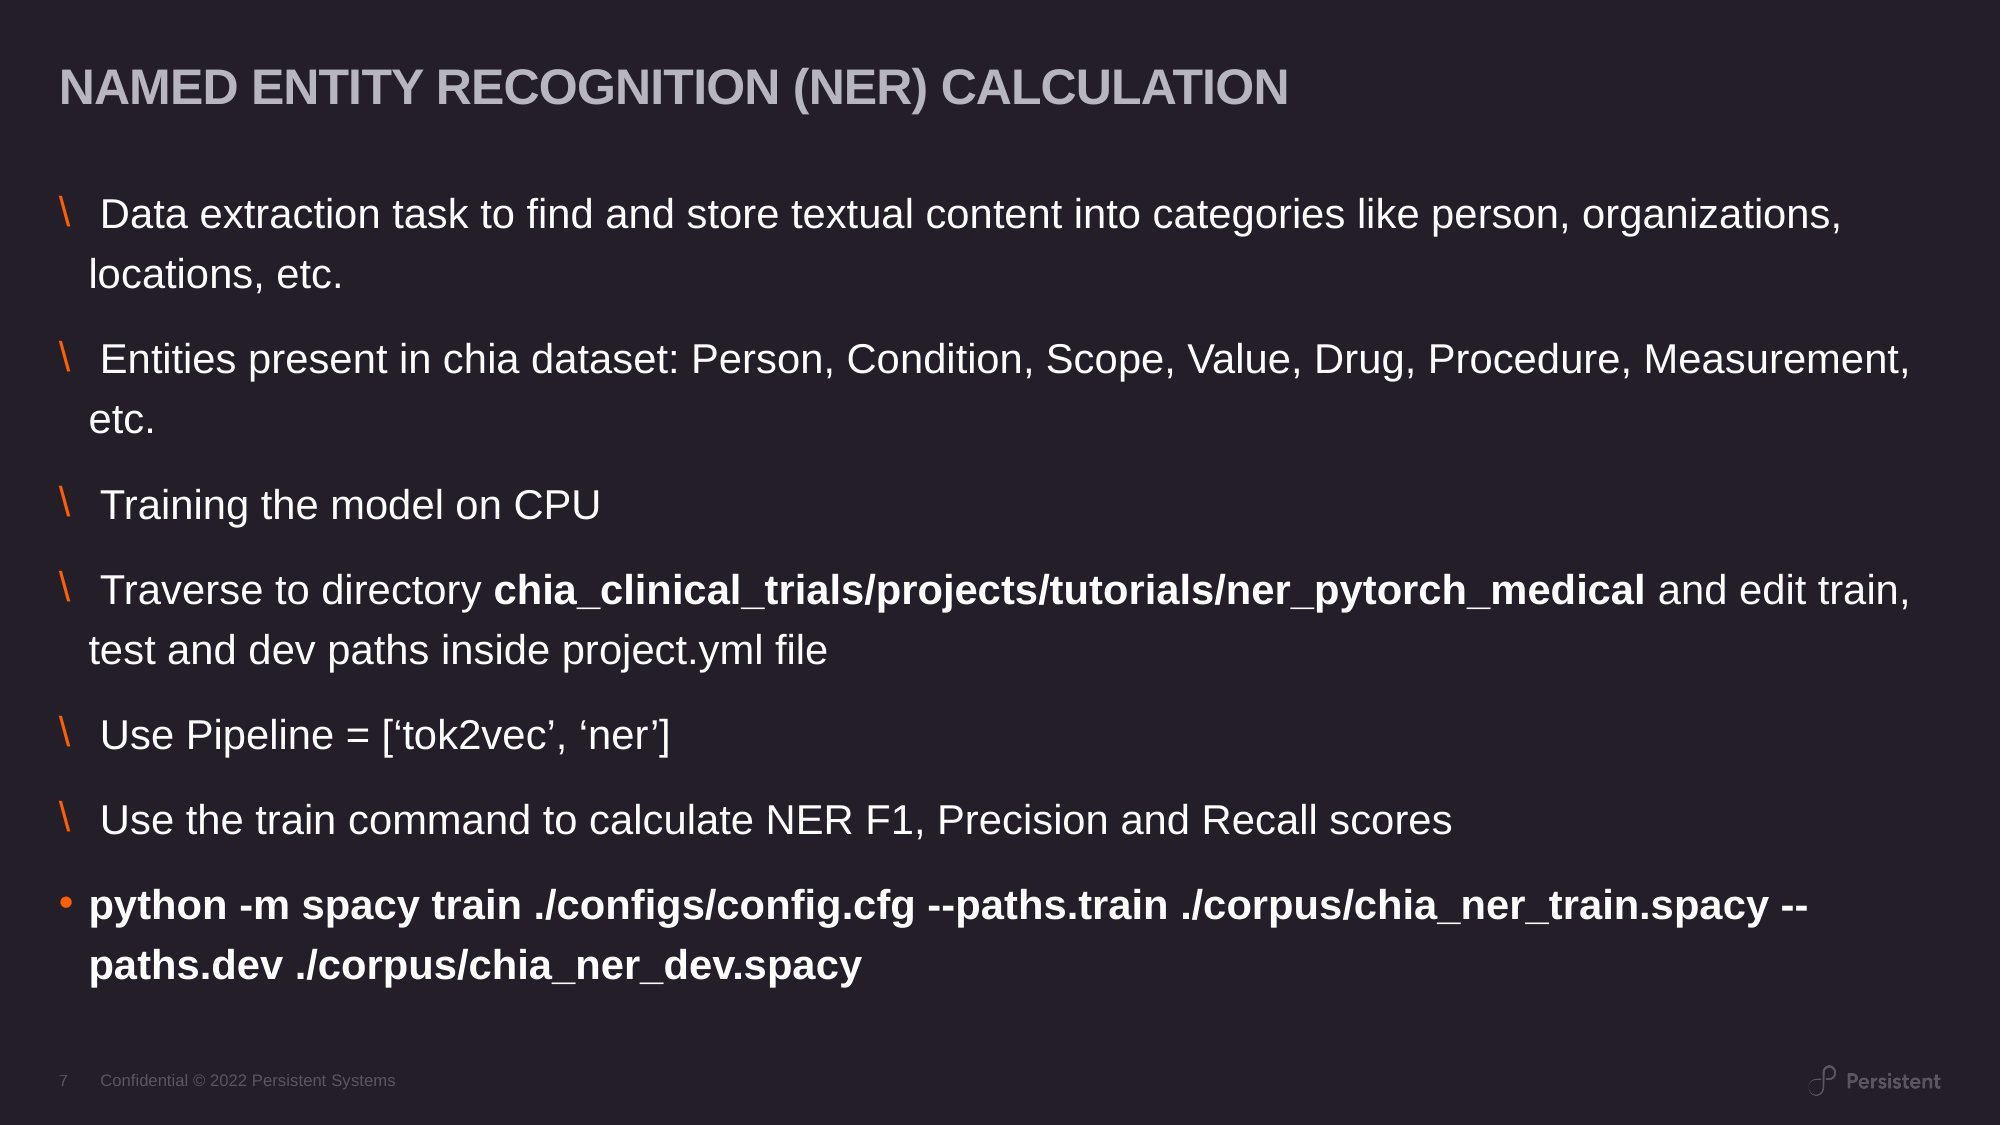

# NAMED ENTITY RECOGNITION (NER) CALCULATION
 Data extraction task to find and store textual content into categories like person, organizations, locations, etc.
 Entities present in chia dataset: Person, Condition, Scope, Value, Drug, Procedure, Measurement, etc.
 Training the model on CPU inside the local anaconda setup
 Traverse to directory chia_clinical_trials/projects/tutorials/ner_pytorch_medical and edit train, test and dev paths inside project.yml file
 Use Pipeline = [‘tok2vec’, ‘ner’]
 Use the train command to calculate NER F1, Precision and Recall scores
python -m spacy train ./configs/config.cfg --paths.train ./corpus/chia_ner_train.spacy --paths.dev ./corpus/chia_ner_dev.spacy

7